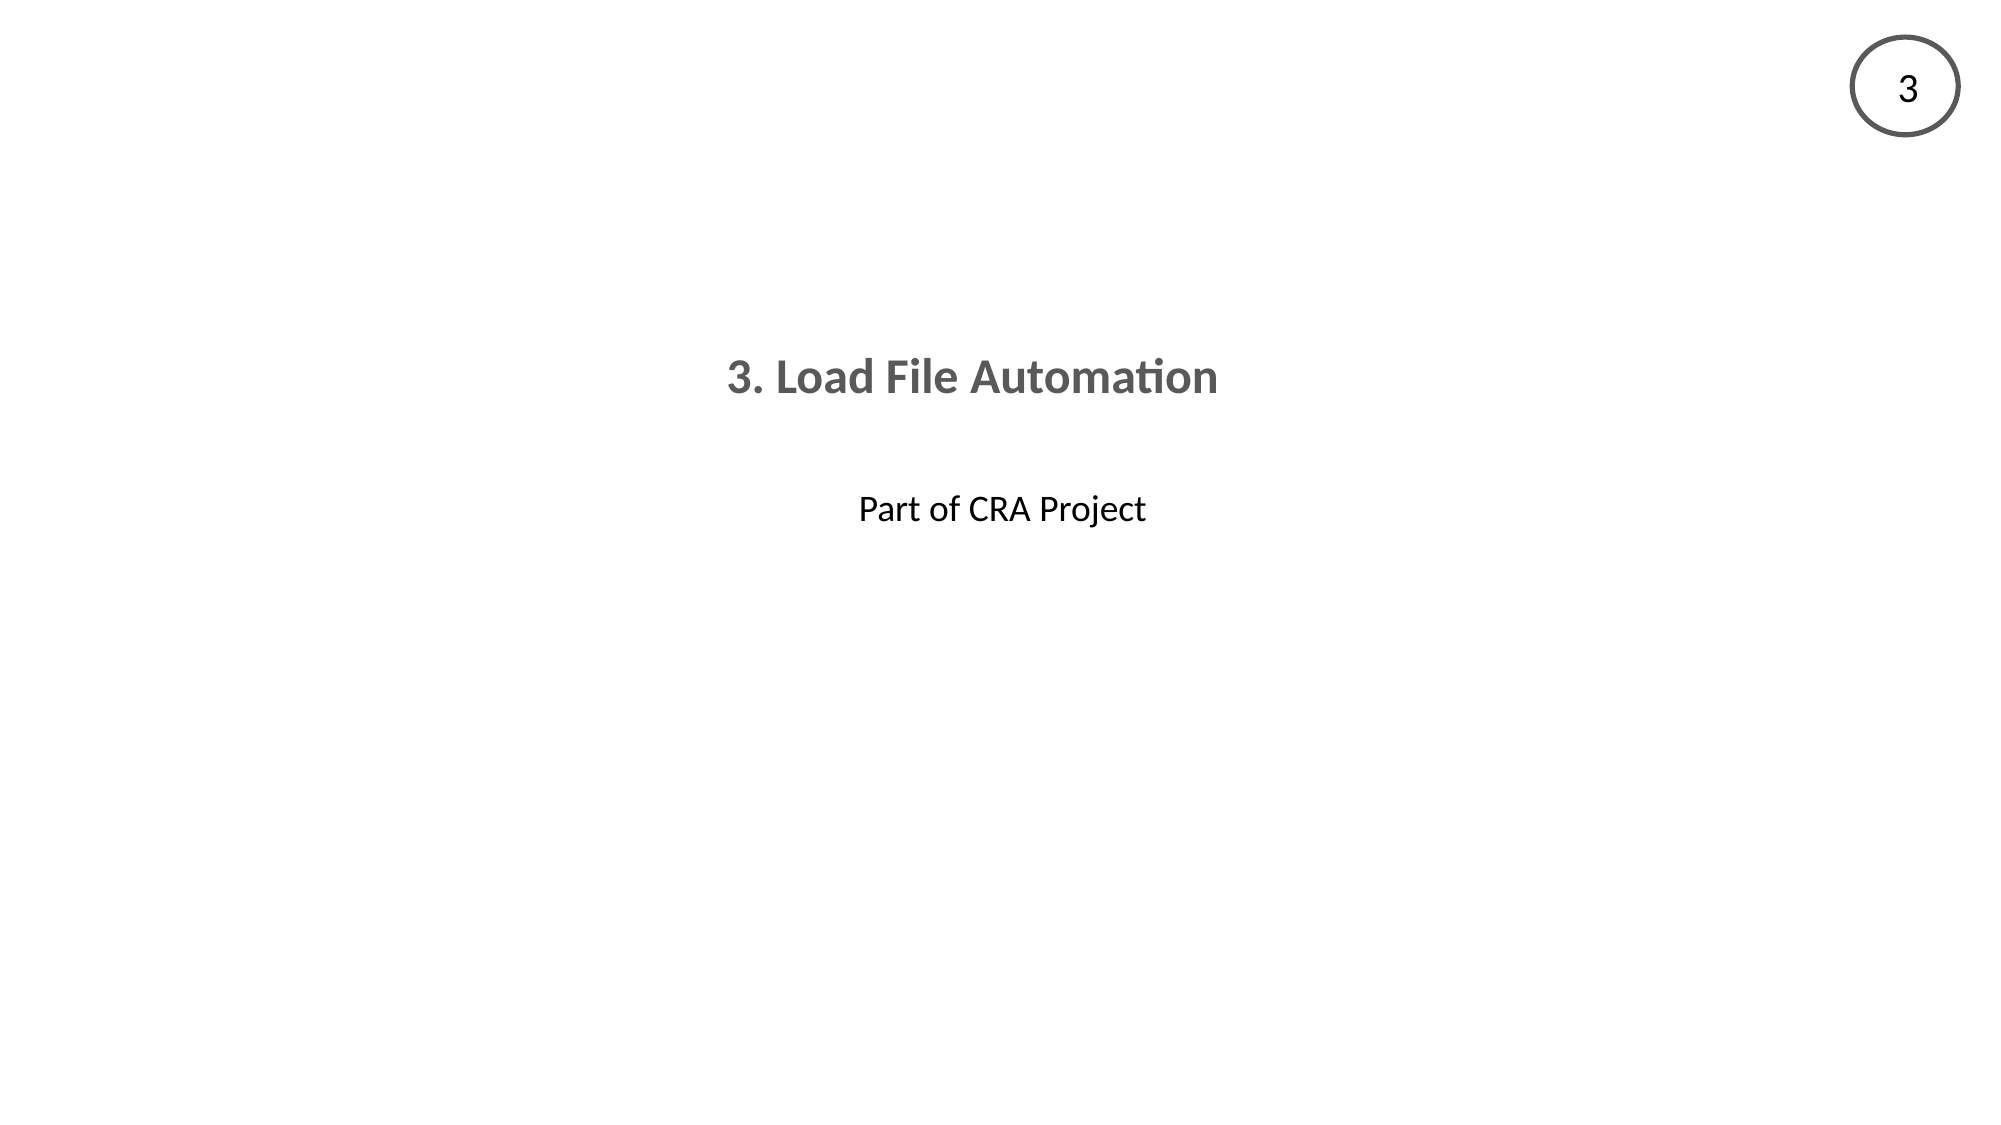

3
3. Load File Automation
Part of CRA Project